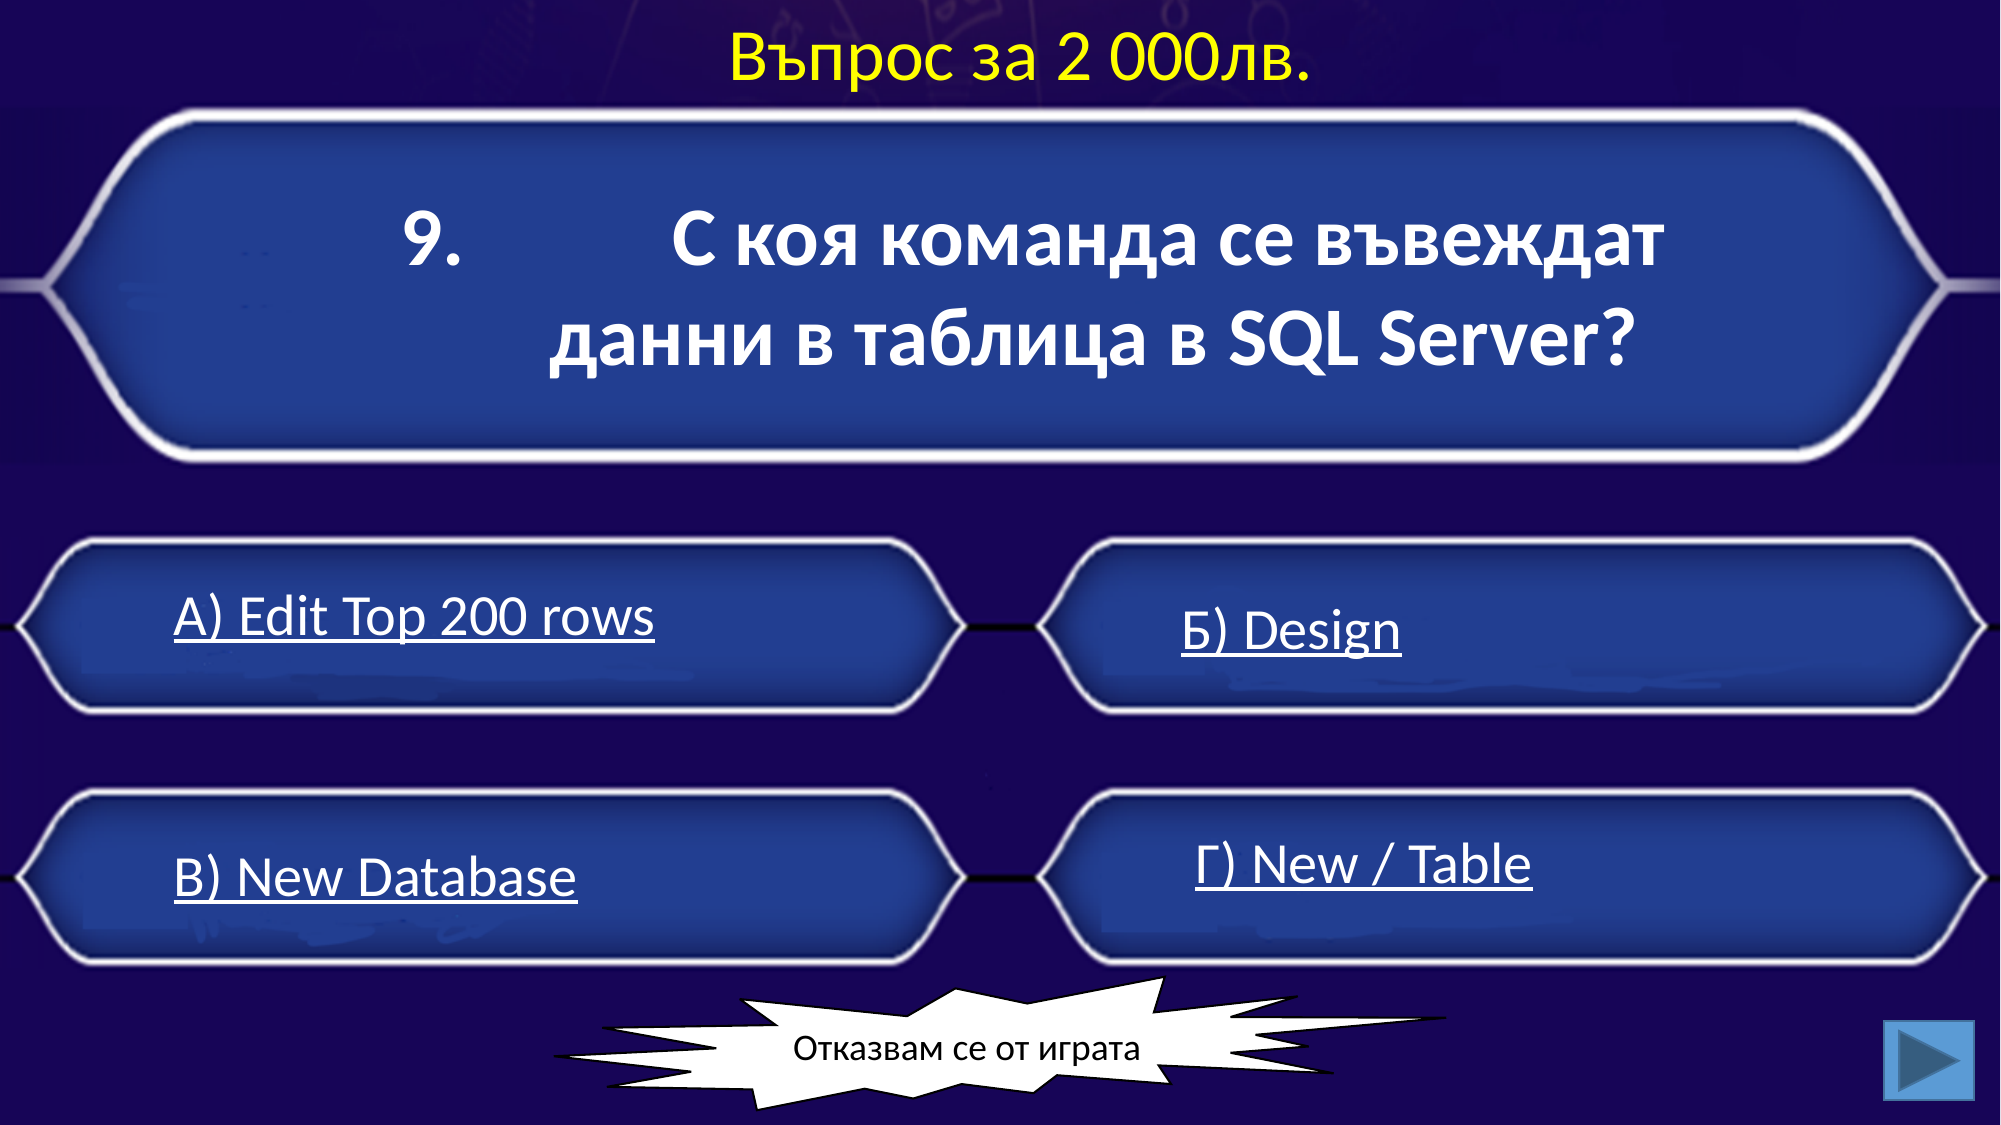

# Въпрос за 2 000лв.
	С коя команда се въвеждат данни в таблица в SQL Server?
A) Edit Top 200 rows
Б) Design
Г) New / Table
В) New Database
Отказвам се от играта